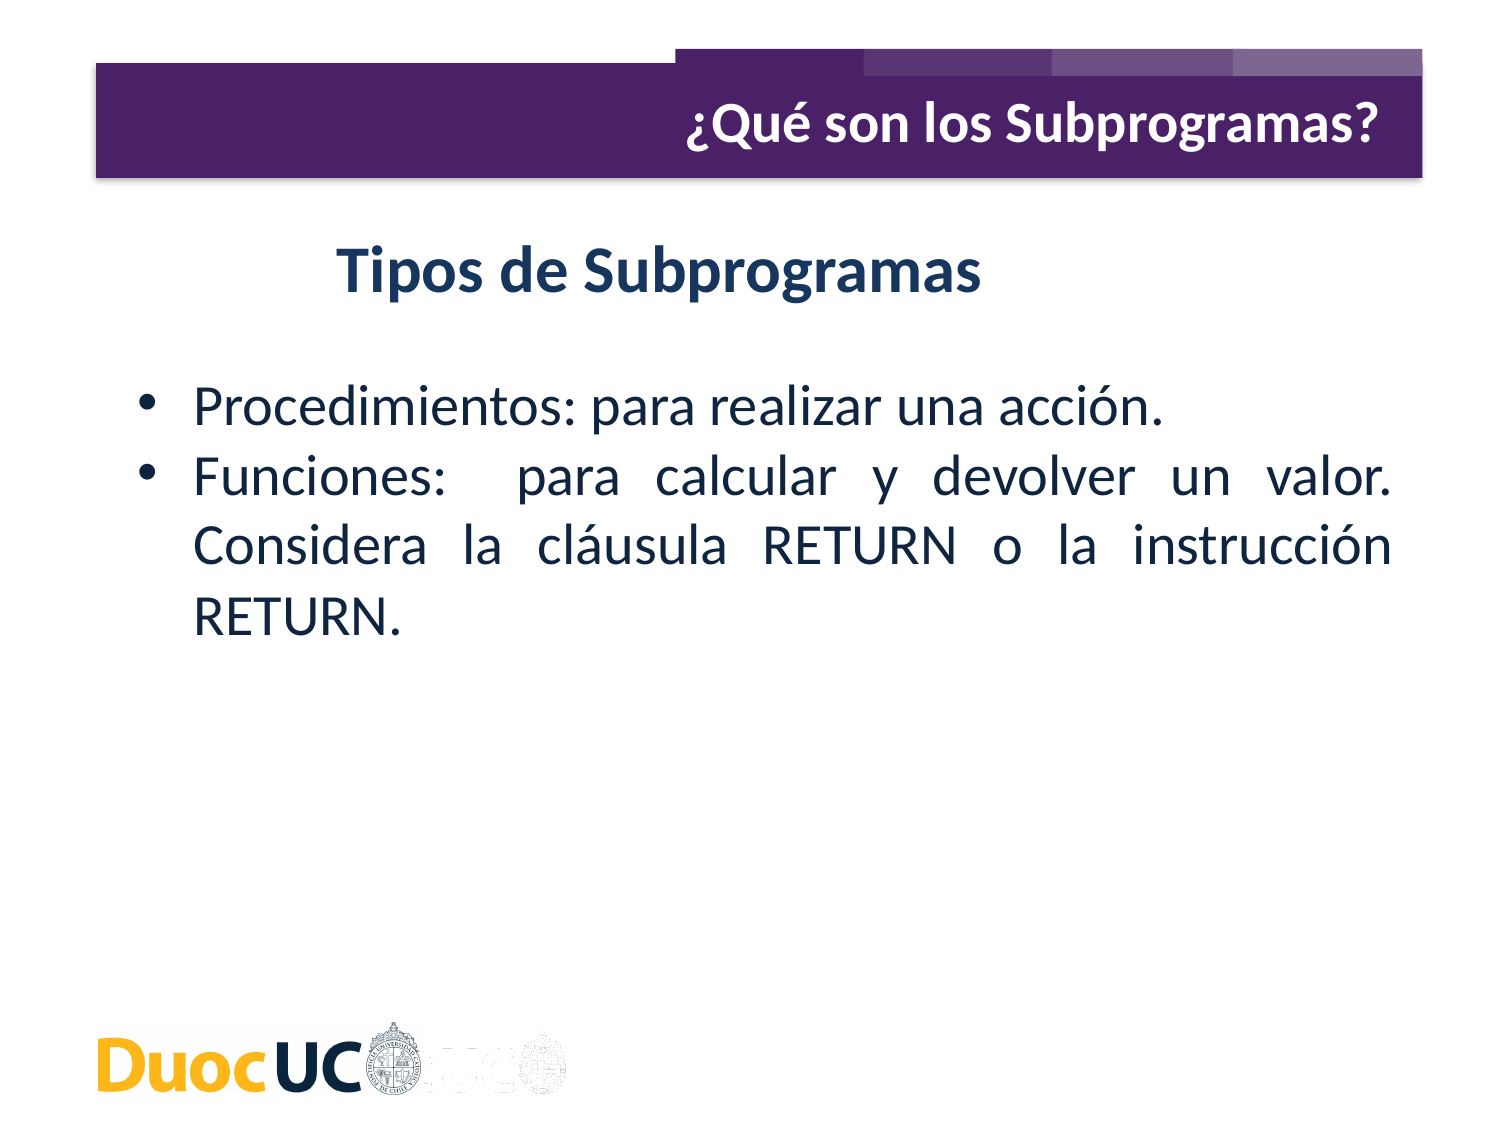

¿Qué son los Subprogramas?
Tipos de Subprogramas
Procedimientos: para realizar una acción.
Funciones:  para calcular y devolver un valor. Considera la cláusula RETURN o la instrucción RETURN.